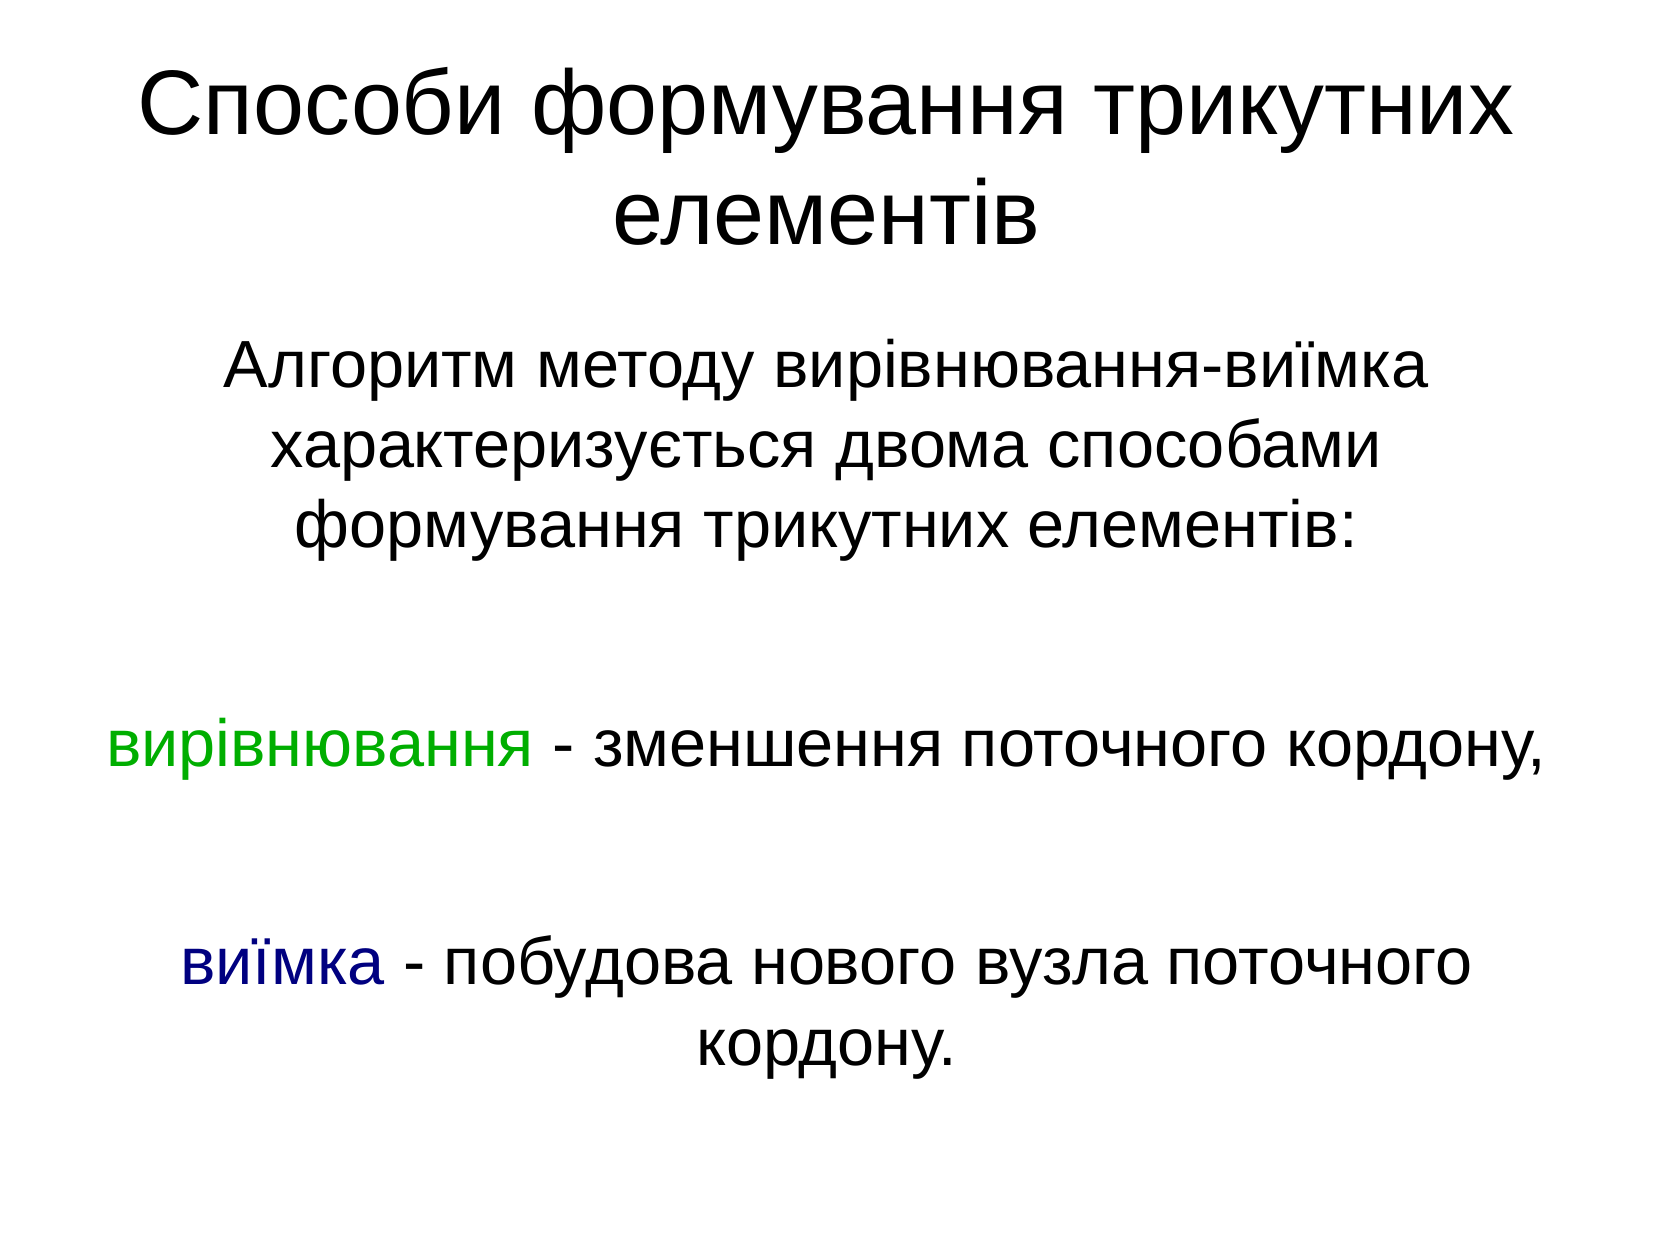

Способи формування трикутних елементів
Алгоритм методу вирівнювання-виїмка характеризується двома способами формування трикутних елементів:

вирівнювання - зменшення поточного кордону,

виїмка - побудова нового вузла поточного кордону.